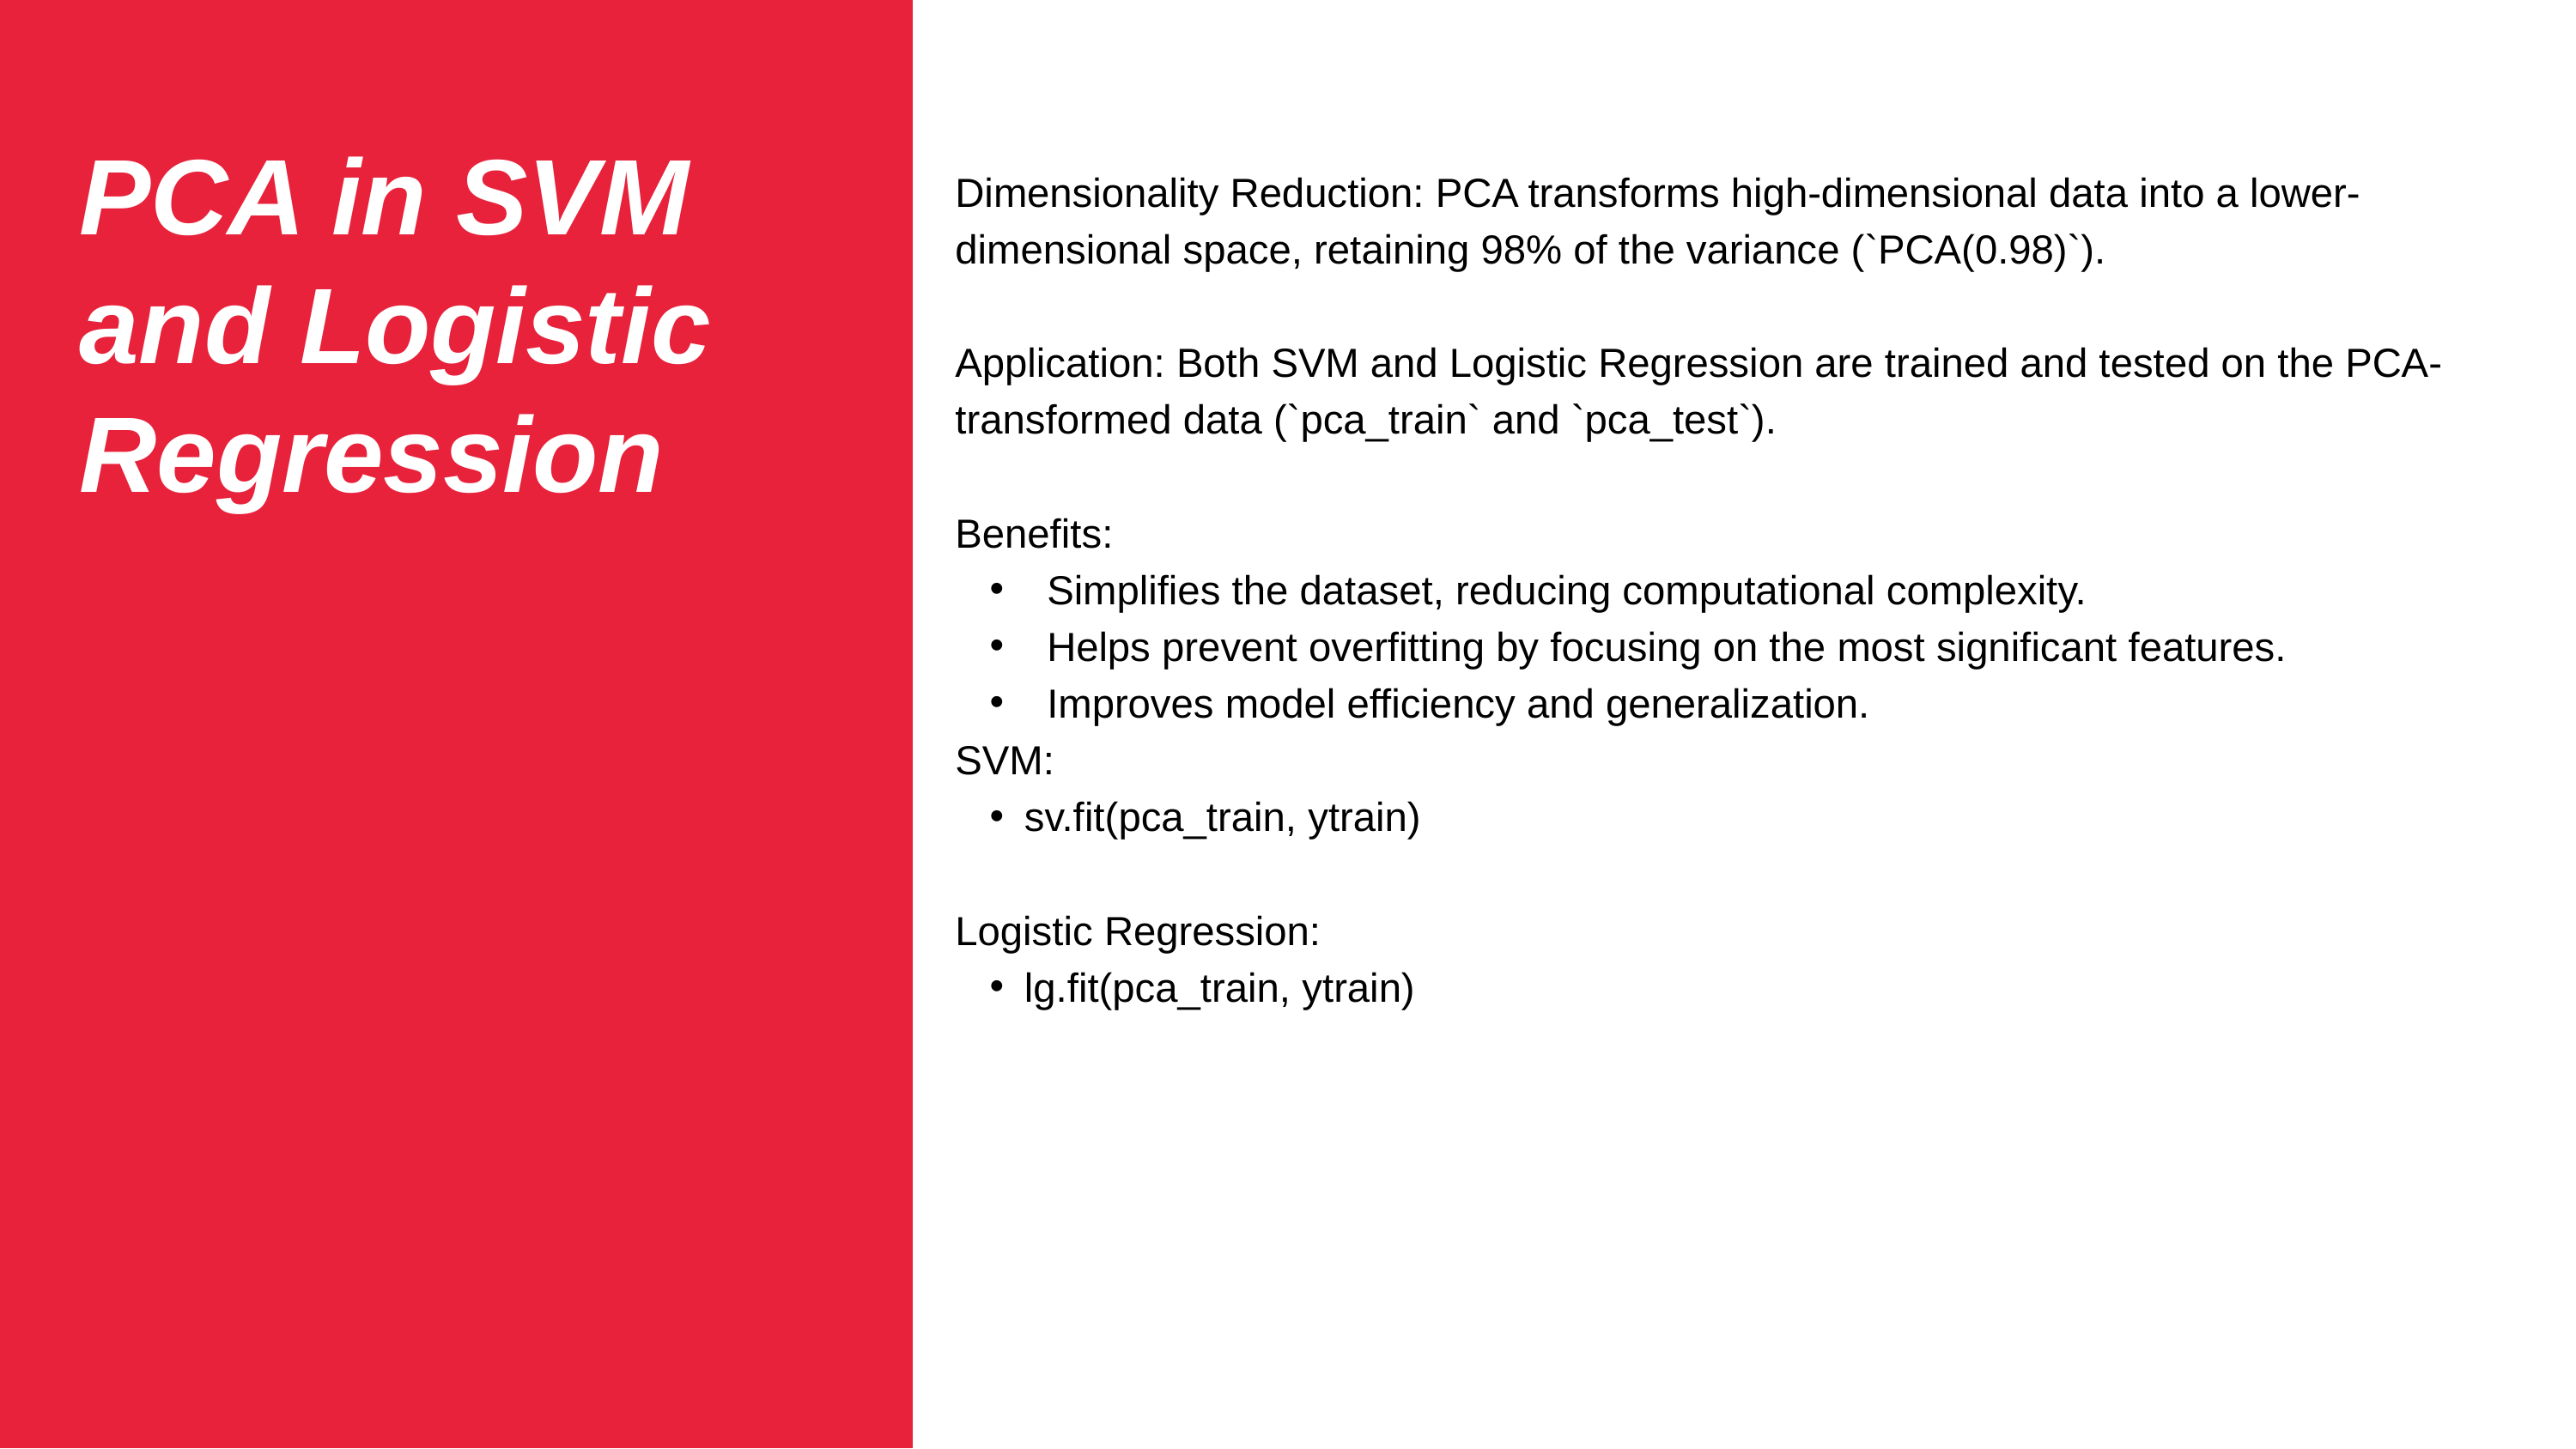

Dimensionality Reduction: PCA transforms high-dimensional data into a lower-dimensional space, retaining 98% of the variance (`PCA(0.98)`).

Application: Both SVM and Logistic Regression are trained and tested on the PCA-transformed data (`pca_train` and `pca_test`).

Benefits:
  Simplifies the dataset, reducing computational complexity.
  Helps prevent overfitting by focusing on the most significant features.
  Improves model efficiency and generalization.
SVM:
sv.fit(pca_train, ytrain)

Logistic Regression:
lg.fit(pca_train, ytrain)

PCA in SVM and Logistic Regression